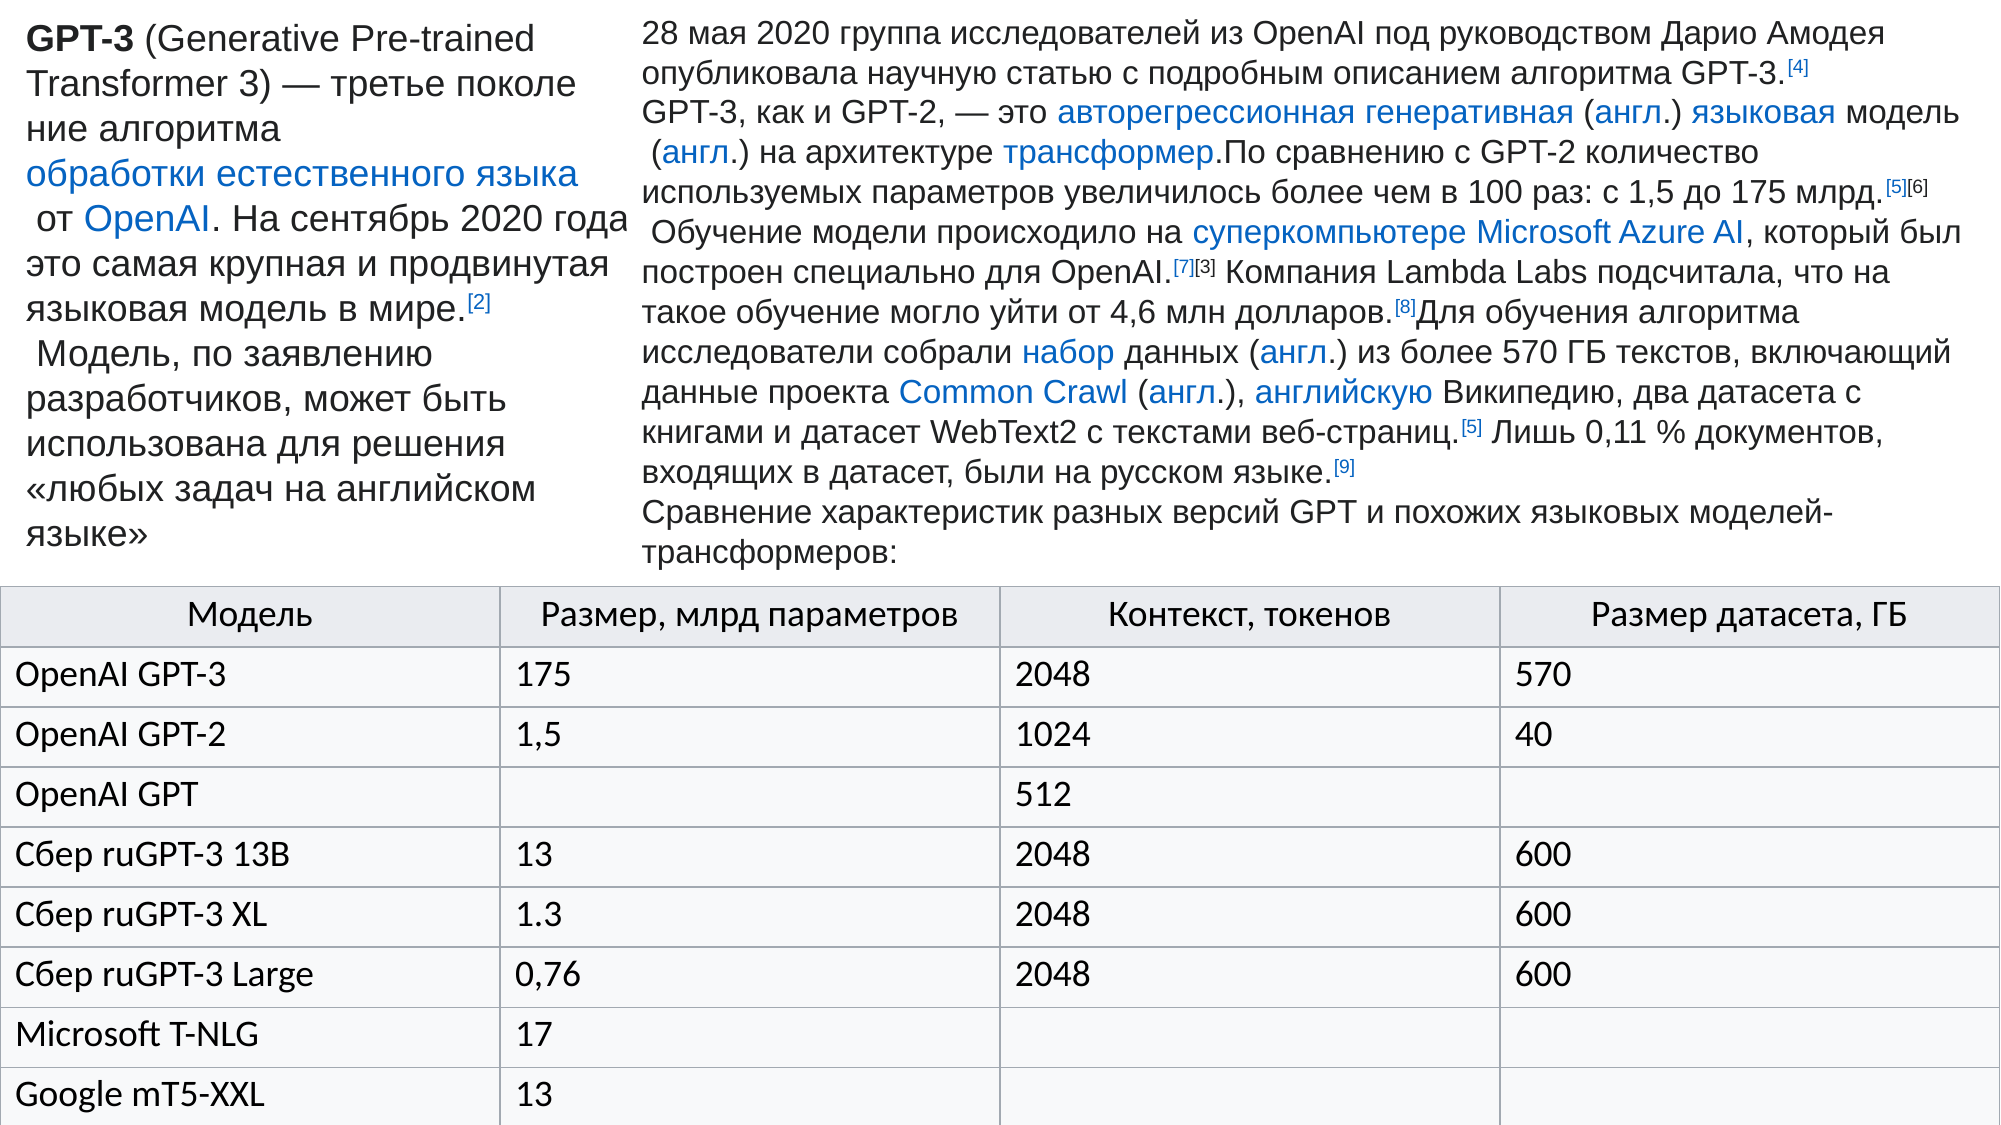

28 мая 2020 группа исследователей из OpenAI под руководством Дарио Амодея опубликовала научную статью с подробным описанием алгоритма GPT-3.[4]
GPT-3, как и GPT-2, — это авторегрессионная генеративная (англ.) языковая модель (англ.) на архитектуре трансформер.По сравнению с GPT-2 количество используемых параметров увеличилось более чем в 100 раз: с 1,5 до 175 млрд.[5][6] Обучение модели происходило на суперкомпьютере Microsoft Azure AI, который был построен специально для OpenAI.[7][3] Компания Lambda Labs подсчитала, что на такое обучение могло уйти от 4,6 млн долларов.[8]Для обучения алгоритма исследователи собрали набор данных (англ.) из более 570 ГБ текстов, включающий данные проекта Common Crawl (англ.), английскую Википедию, два датасета с книгами и датасет WebText2 с текстами веб-страниц.[5] Лишь 0,11 % документов, входящих в датасет, были на русском языке.[9]
Сравнение характеристик разных версий GPT и похожих языковых моделей-трансформеров:
GPT-3 (Generative Pre-trained Transformer 3) — тре­тье поко­ле­ние алго­рит­ма обра­бот­ки есте­ствен­но­го язы­ка от OpenAI. На сентябрь 2020 года это самая крупная и продвинутая языковая модель в мире.[2] Модель, по заявлению разработчиков, может быть использована для решения «любых задач на английском языке»
| Модель | Размер, млрд параметров | Контекст, токенов | Размер датасета, ГБ |
| --- | --- | --- | --- |
| OpenAI GPT-3 | 175 | 2048 | 570 |
| OpenAI GPT-2 | 1,5 | 1024 | 40 |
| OpenAI GPT |  | 512 |  |
| Сбер ruGPT-3 13B | 13 | 2048 | 600 |
| Сбер ruGPT-3 XL | 1.3 | 2048 | 600 |
| Сбер ruGPT-3 Large | 0,76 | 2048 | 600 |
| Microsoft T-NLG | 17 |  |  |
| Google mT5-XXL | 13 |  |  |
| Nvidia MegatronLM | 8,3 |  |  |